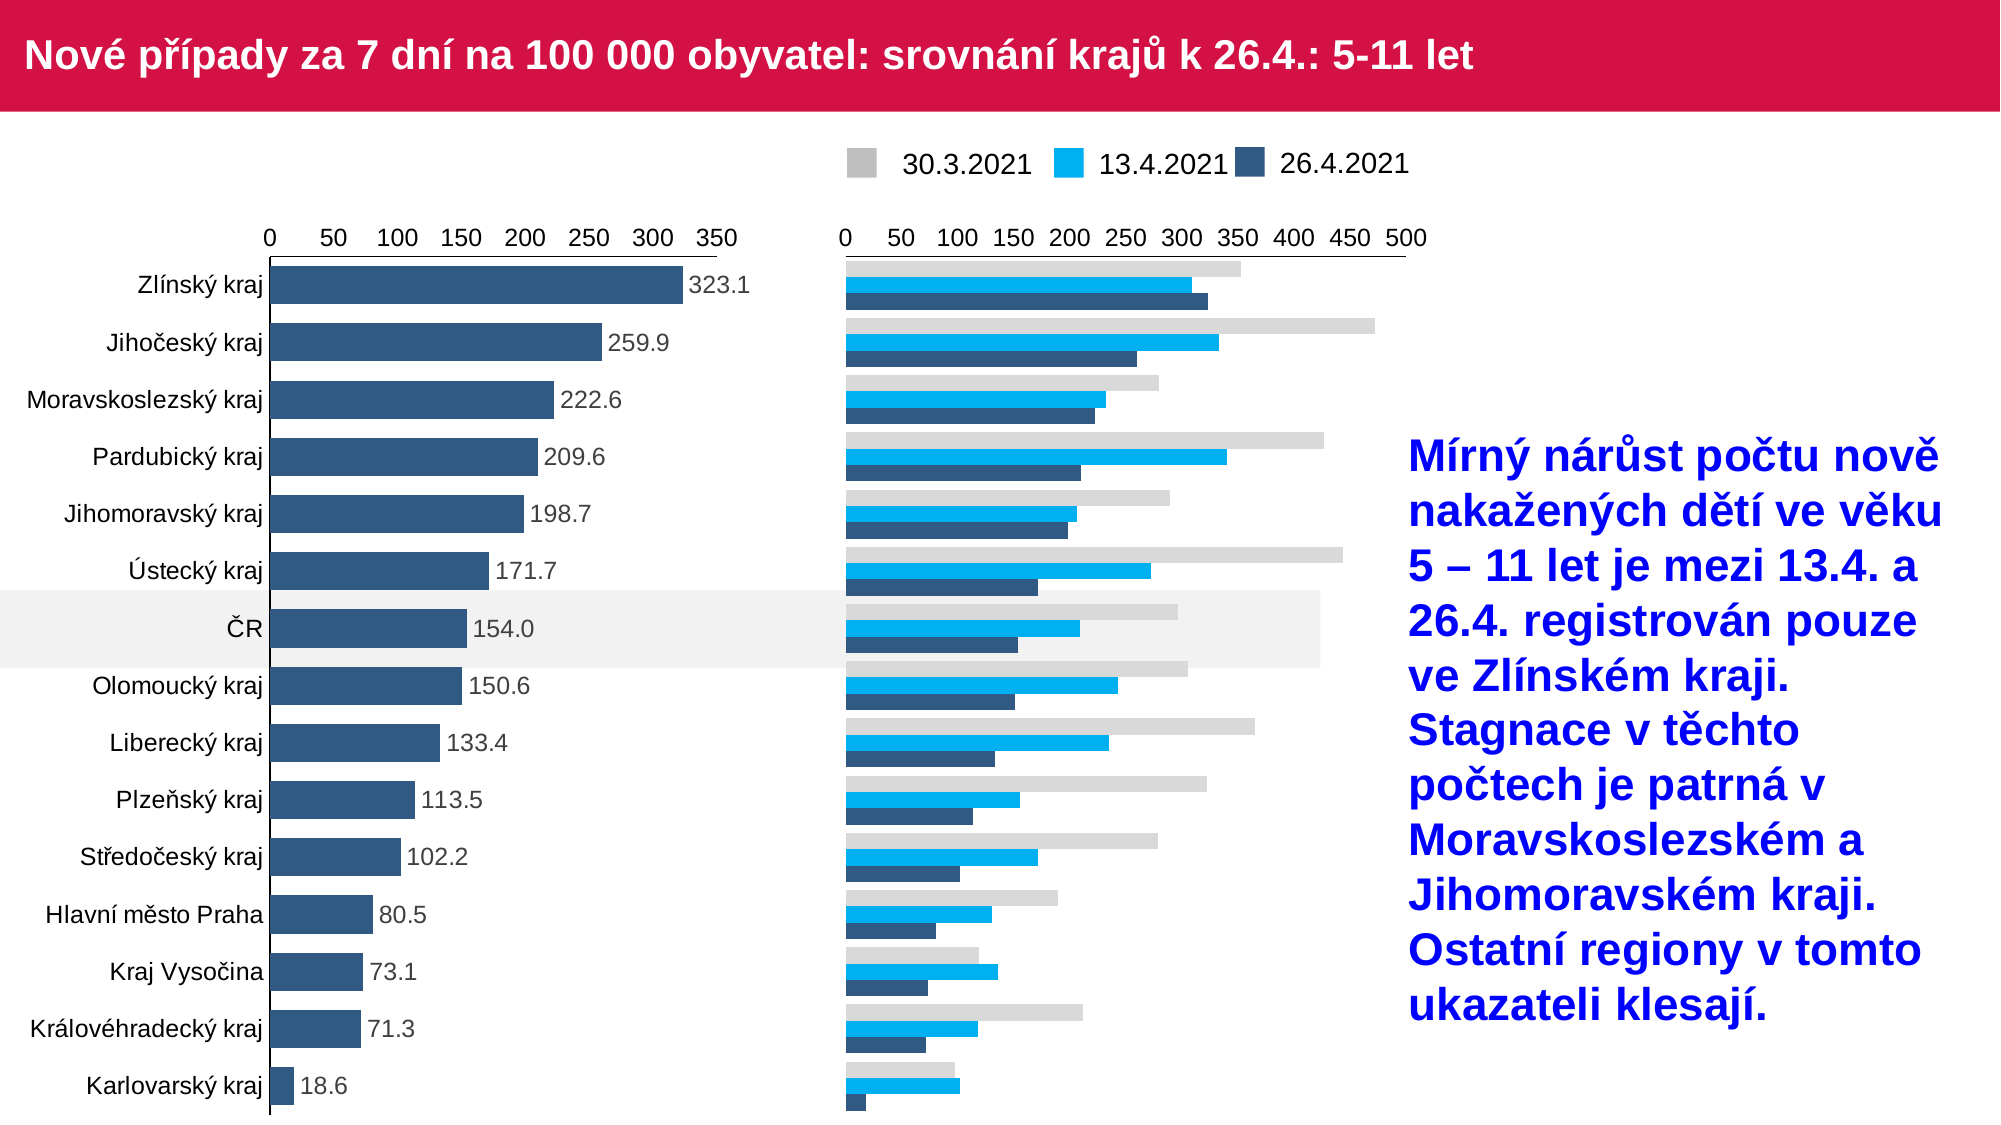

# Nové případy za 7 dní na 100 000 obyvatel: srovnání krajů k 26.4.: 5-11 let
26.4.2021
30.3.2021
13.4.2021

### Chart

| Category | Series 3 |
|---|---|
| Zlínský kraj | 323.10570172242063 |
| Jihočeský kraj | 259.9401097987024 |
| Moravskoslezský kraj | 222.6293453305814 |
| Pardubický kraj | 209.5632395410054 |
| Jihomoravský kraj | 198.65406292200038 |
| Ústecký kraj | 171.70111287758345 |
| ČR | 154.00474126956271 |
| Olomoucký kraj | 150.63805978179002 |
| Liberecký kraj | 133.39519777288018 |
| Plzeňský kraj | 113.49686146434114 |
| Středočeský kraj | 102.21179624664879 |
| Hlavní město Praha | 80.47803955495644 |
| Kraj Vysočina | 73.14496247934332 |
| Královéhradecký kraj | 71.33369410144144 |
| Karlovarský kraj | 18.620240201098593 |

### Chart

| Category | 30.3 | 13.4 | 24.4. |
|---|---|---|---|
| Zlínský kraj | 352.2580958627894 | 308.52950465223626 | 323.10570172242063 |
| Jihočeský kraj | 472.05123939444354 | 332.72334054233903 | 259.9401097987024 |
| Moravskoslezský kraj | 279.4462095034902 | 231.90556805268895 | 222.6293453305814 |
| Pardubický kraj | 426.79342687009637 | 339.90135193846 | 209.5632395410054 |
| Jihomoravský kraj | 289.05282189212414 | 206.46630135151725 | 198.65406292200038 |
| Ústecký kraj | 443.5612082670906 | 271.86009538950714 | 171.70111287758345 |
| ČR | 296.6383459445831 | 209.37723251255153 | 154.00474126956271 |
| Olomoucký kraj | 305.58006412877404 | 243.17286793346102 | 150.63805978179002 |
| Liberecký kraj | 365.38684607354134 | 234.89154390441945 | 133.39519777288018 |
| Plzeňský kraj | 321.9604845621106 | 155.18958608389502 | 113.49686146434114 |
| Středočeský kraj | 278.98793565683644 | 171.74932975871315 | 102.21179624664879 |
| Hlavní město Praha | 189.12339295414765 | 130.77681427680423 | 80.47803955495644 |
| Kraj Vysočina | 119.19919811448541 | 135.45363422100615 | 73.14496247934332 |
| Královéhradecký kraj | 211.54129974910217 | 118.06956265066168 | 71.33369410144144 |
| Karlovarský kraj | 97.75626105576762 | 102.41132110604227 | 18.620240201098593 |
Mírný nárůst počtu nově nakažených dětí ve věku 5 – 11 let je mezi 13.4. a 26.4. registrován pouze ve Zlínském kraji. Stagnace v těchto počtech je patrná v Moravskoslezském a Jihomoravském kraji. Ostatní regiony v tomto ukazateli klesají.